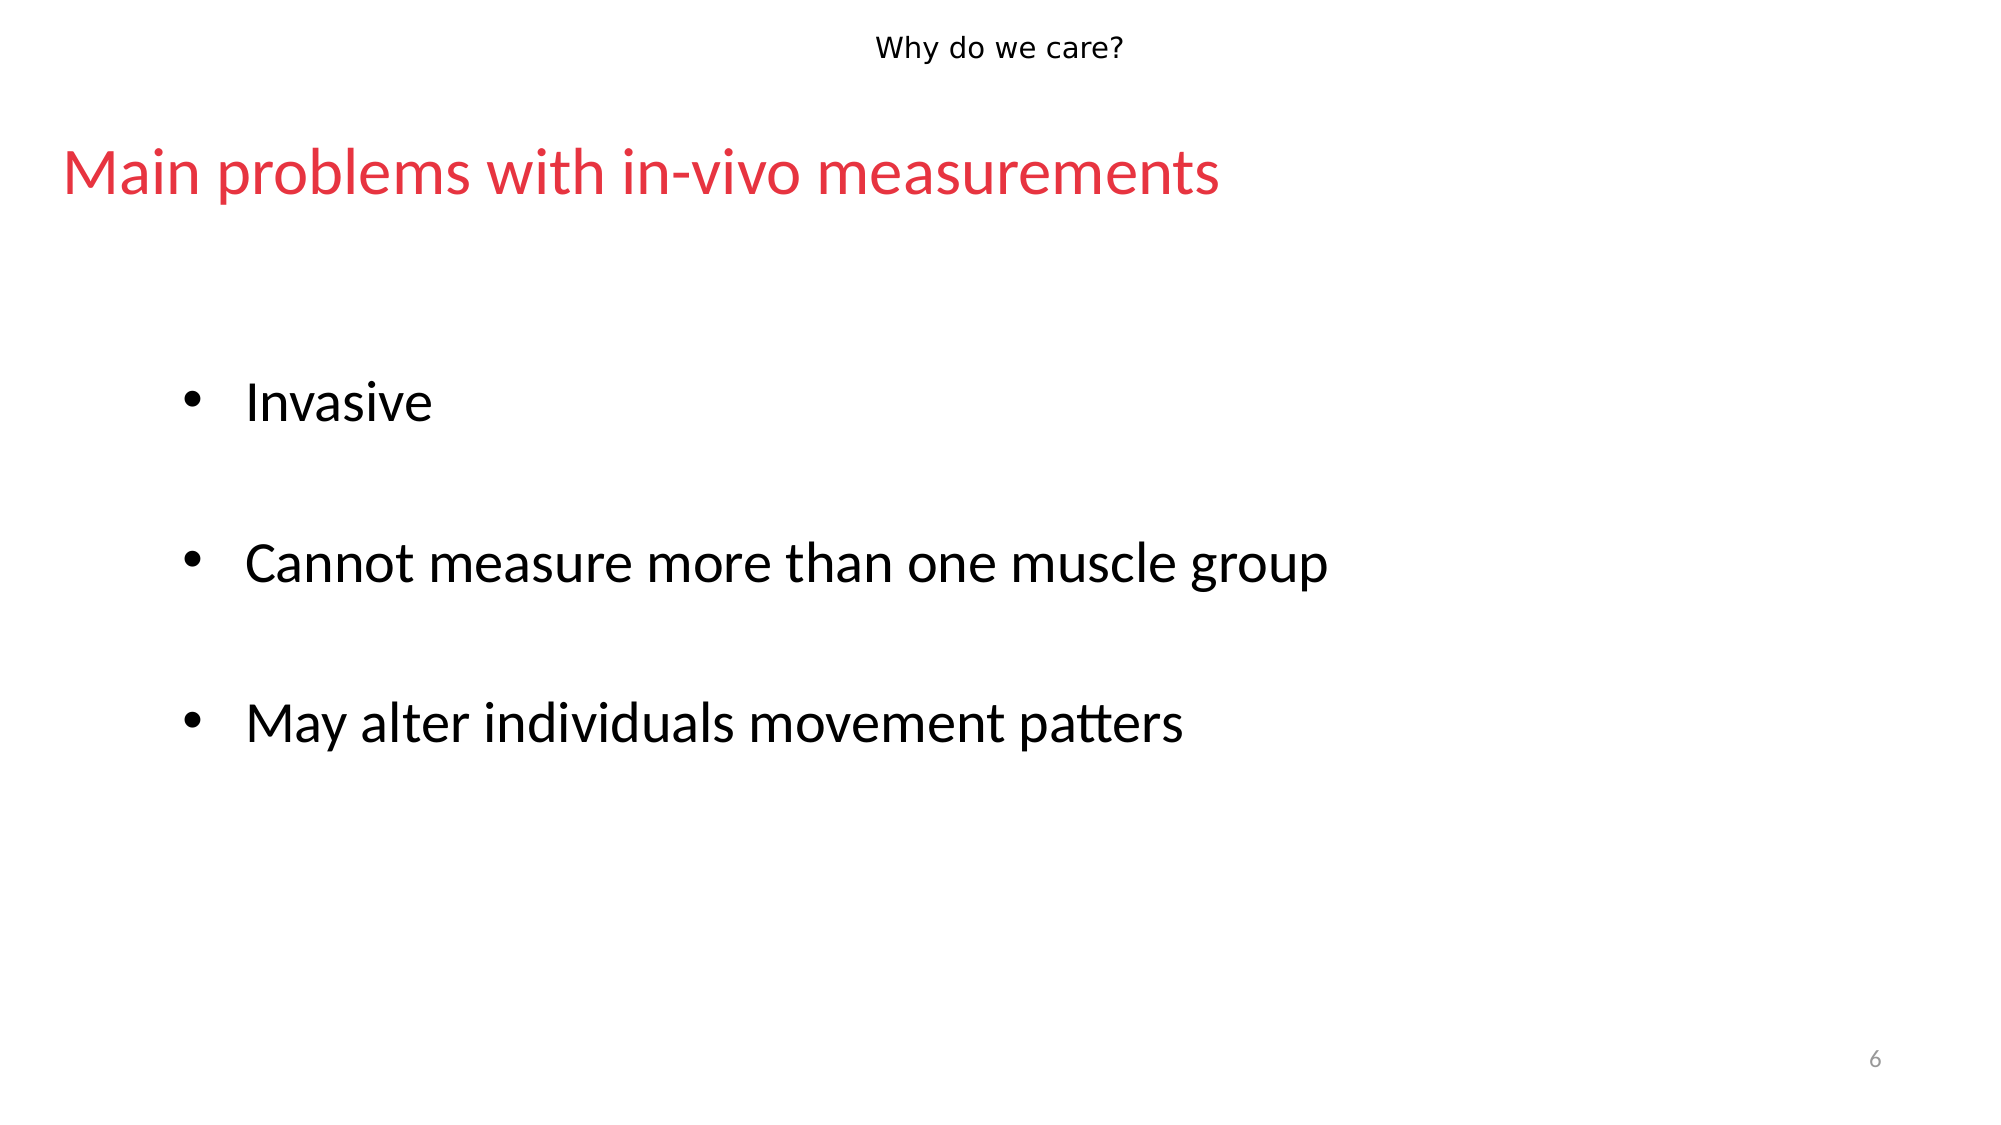

Why do we care?
# Main problems with in-vivo measurements
Invasive
Cannot measure more than one muscle group
May alter individuals movement patters

6